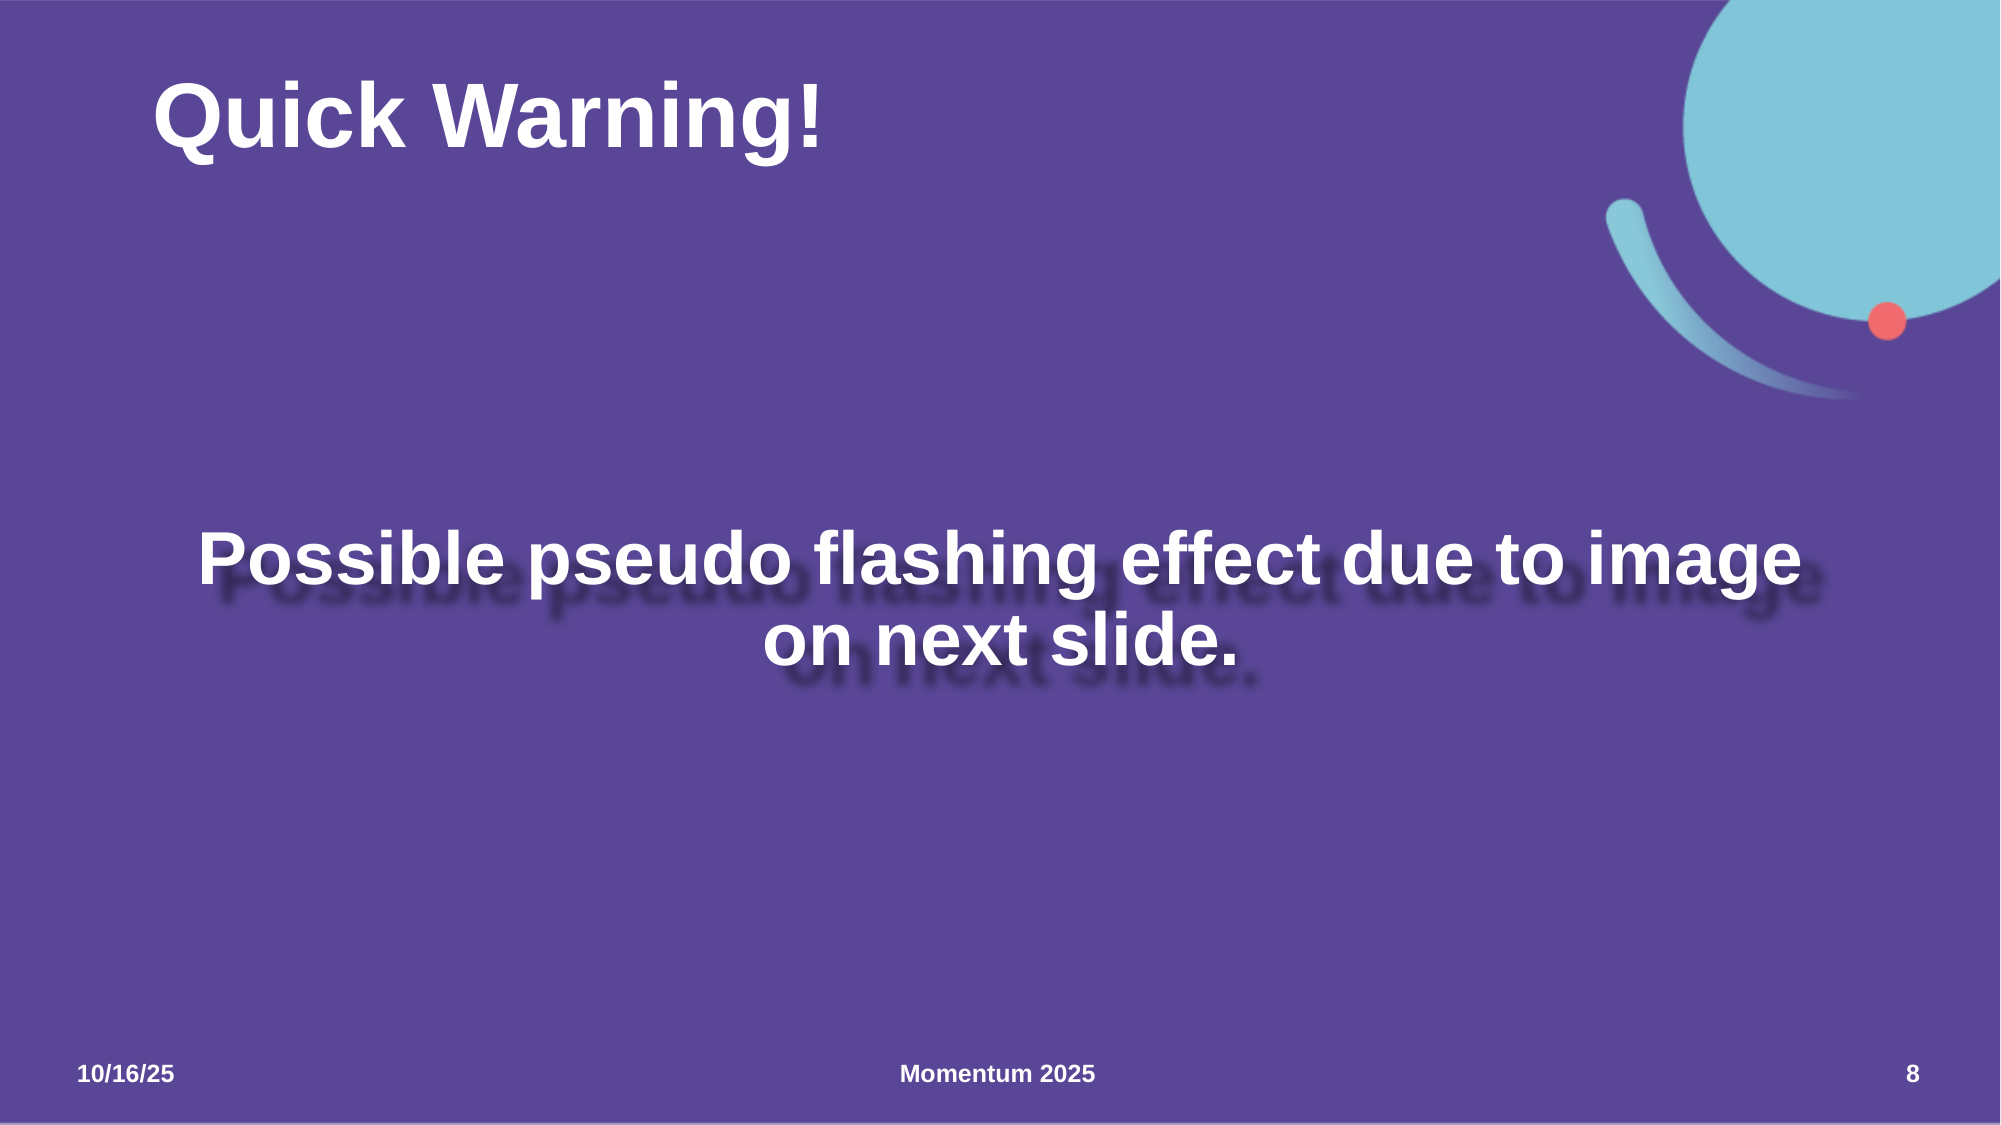

# Quick Warning!
Possible pseudo flashing effect due to image on next slide.
10/16/25
Momentum 2025
8